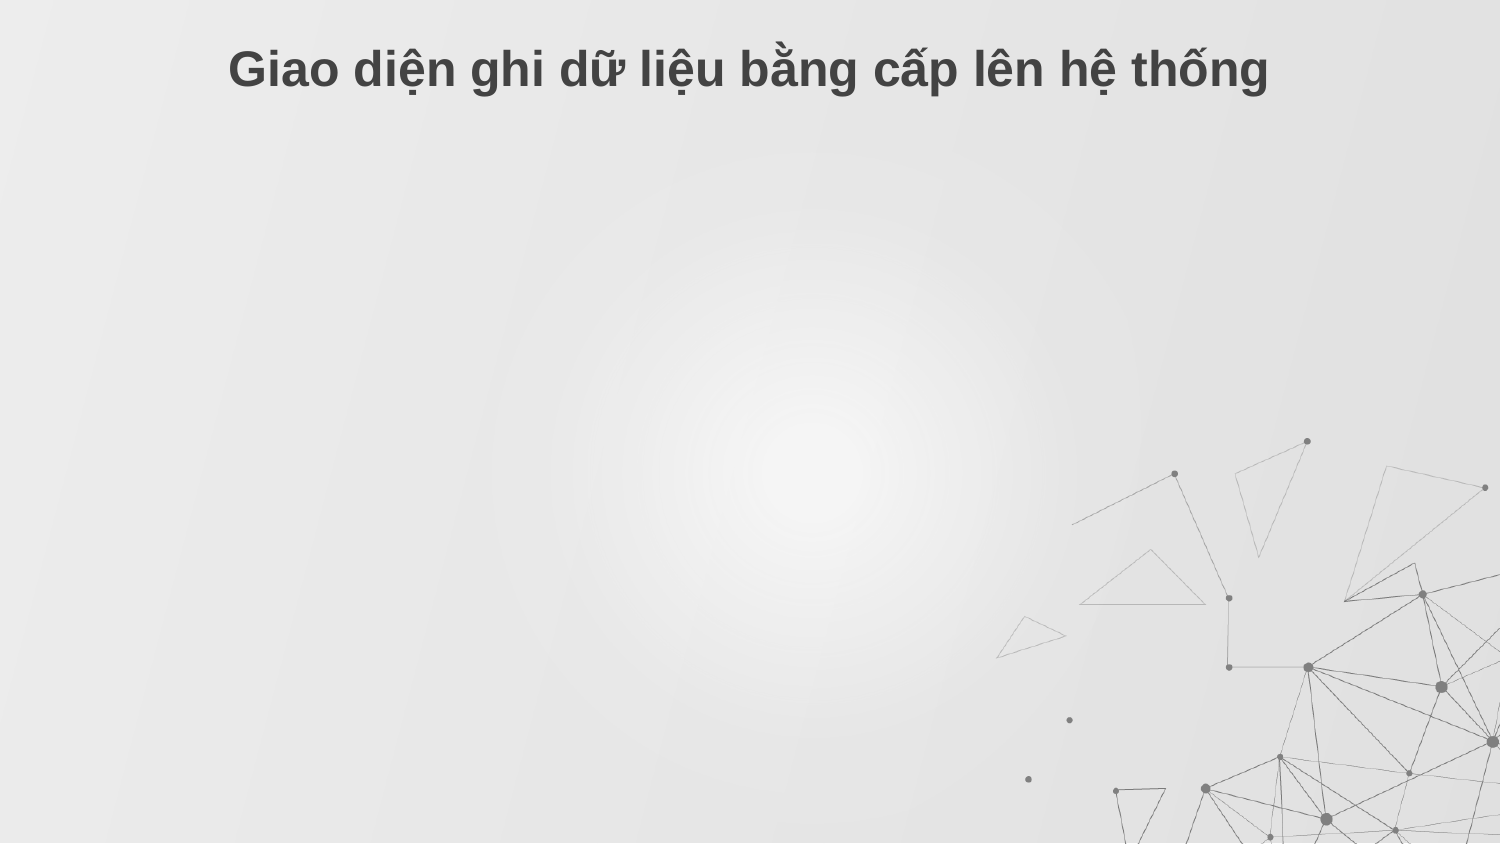

# Giao diện ghi dữ liệu bằng cấp lên hệ thống